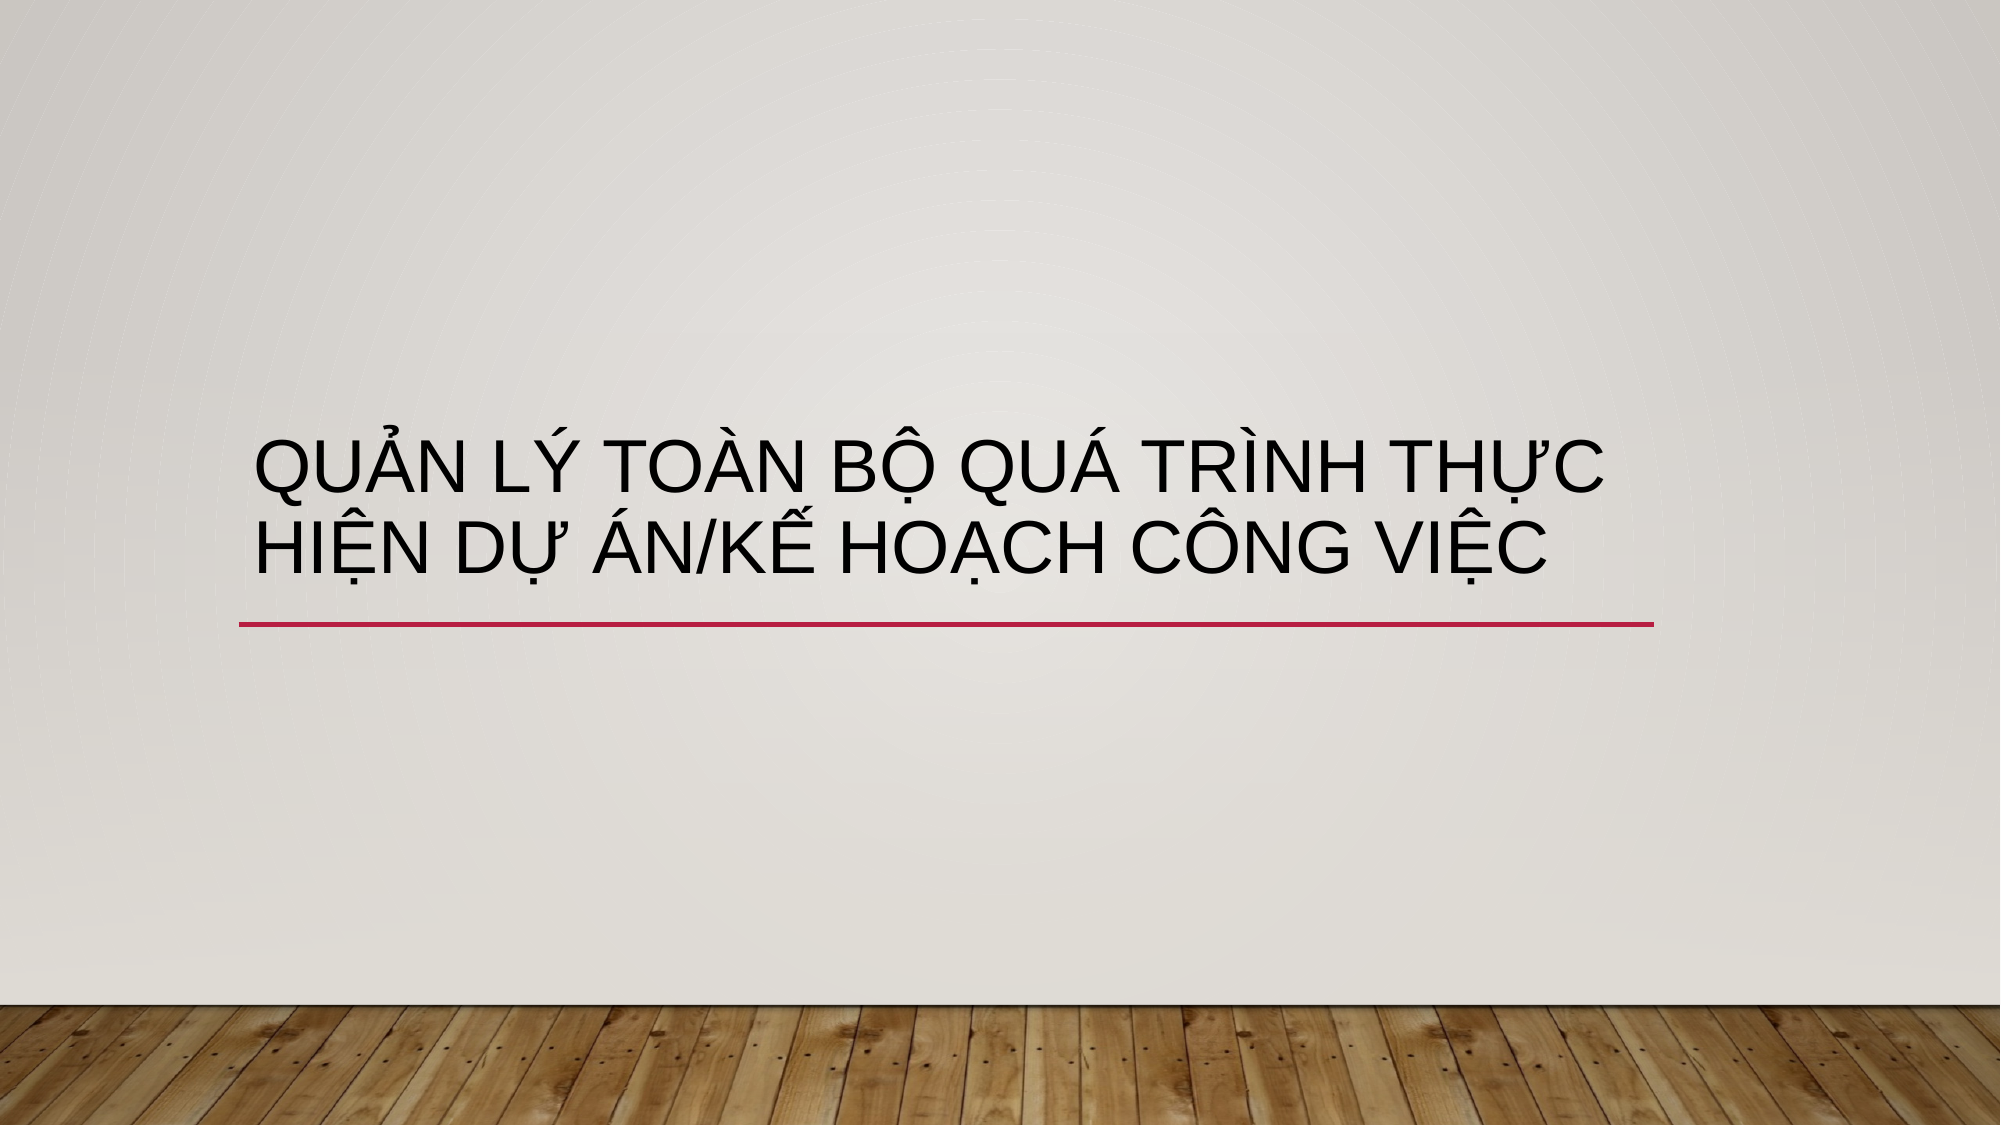

# QUẢN LÝ TOÀN BỘ QUÁ TRÌNH THỰC HIỆN DỰ ÁN/KẾ HOẠCH CÔNG VIỆC